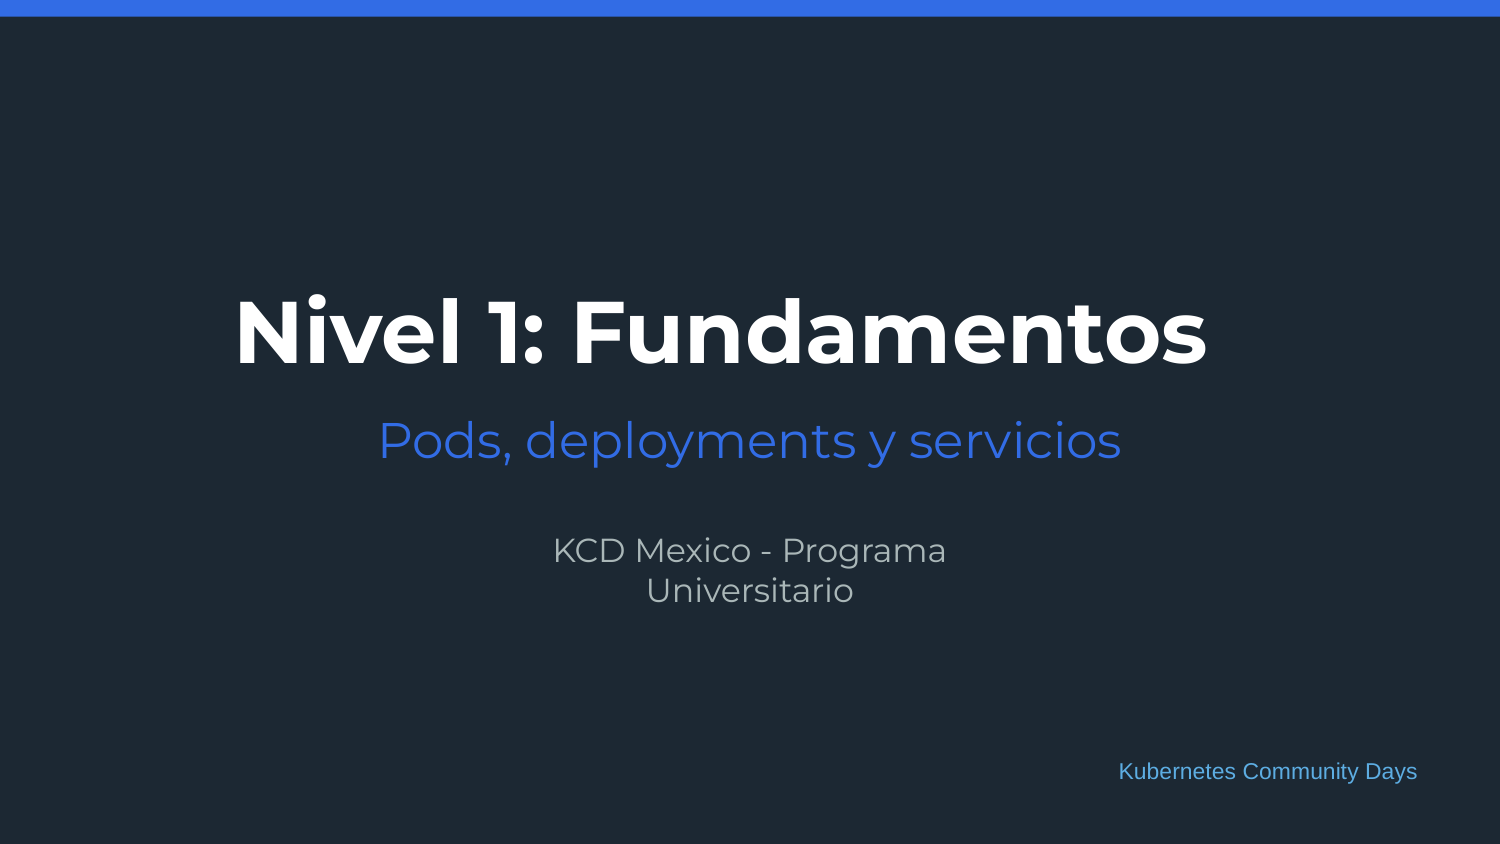

Nivel 1: Fundamentos
Pods, deployments y servicios
KCD Mexico - Programa Universitario
Kubernetes Community Days